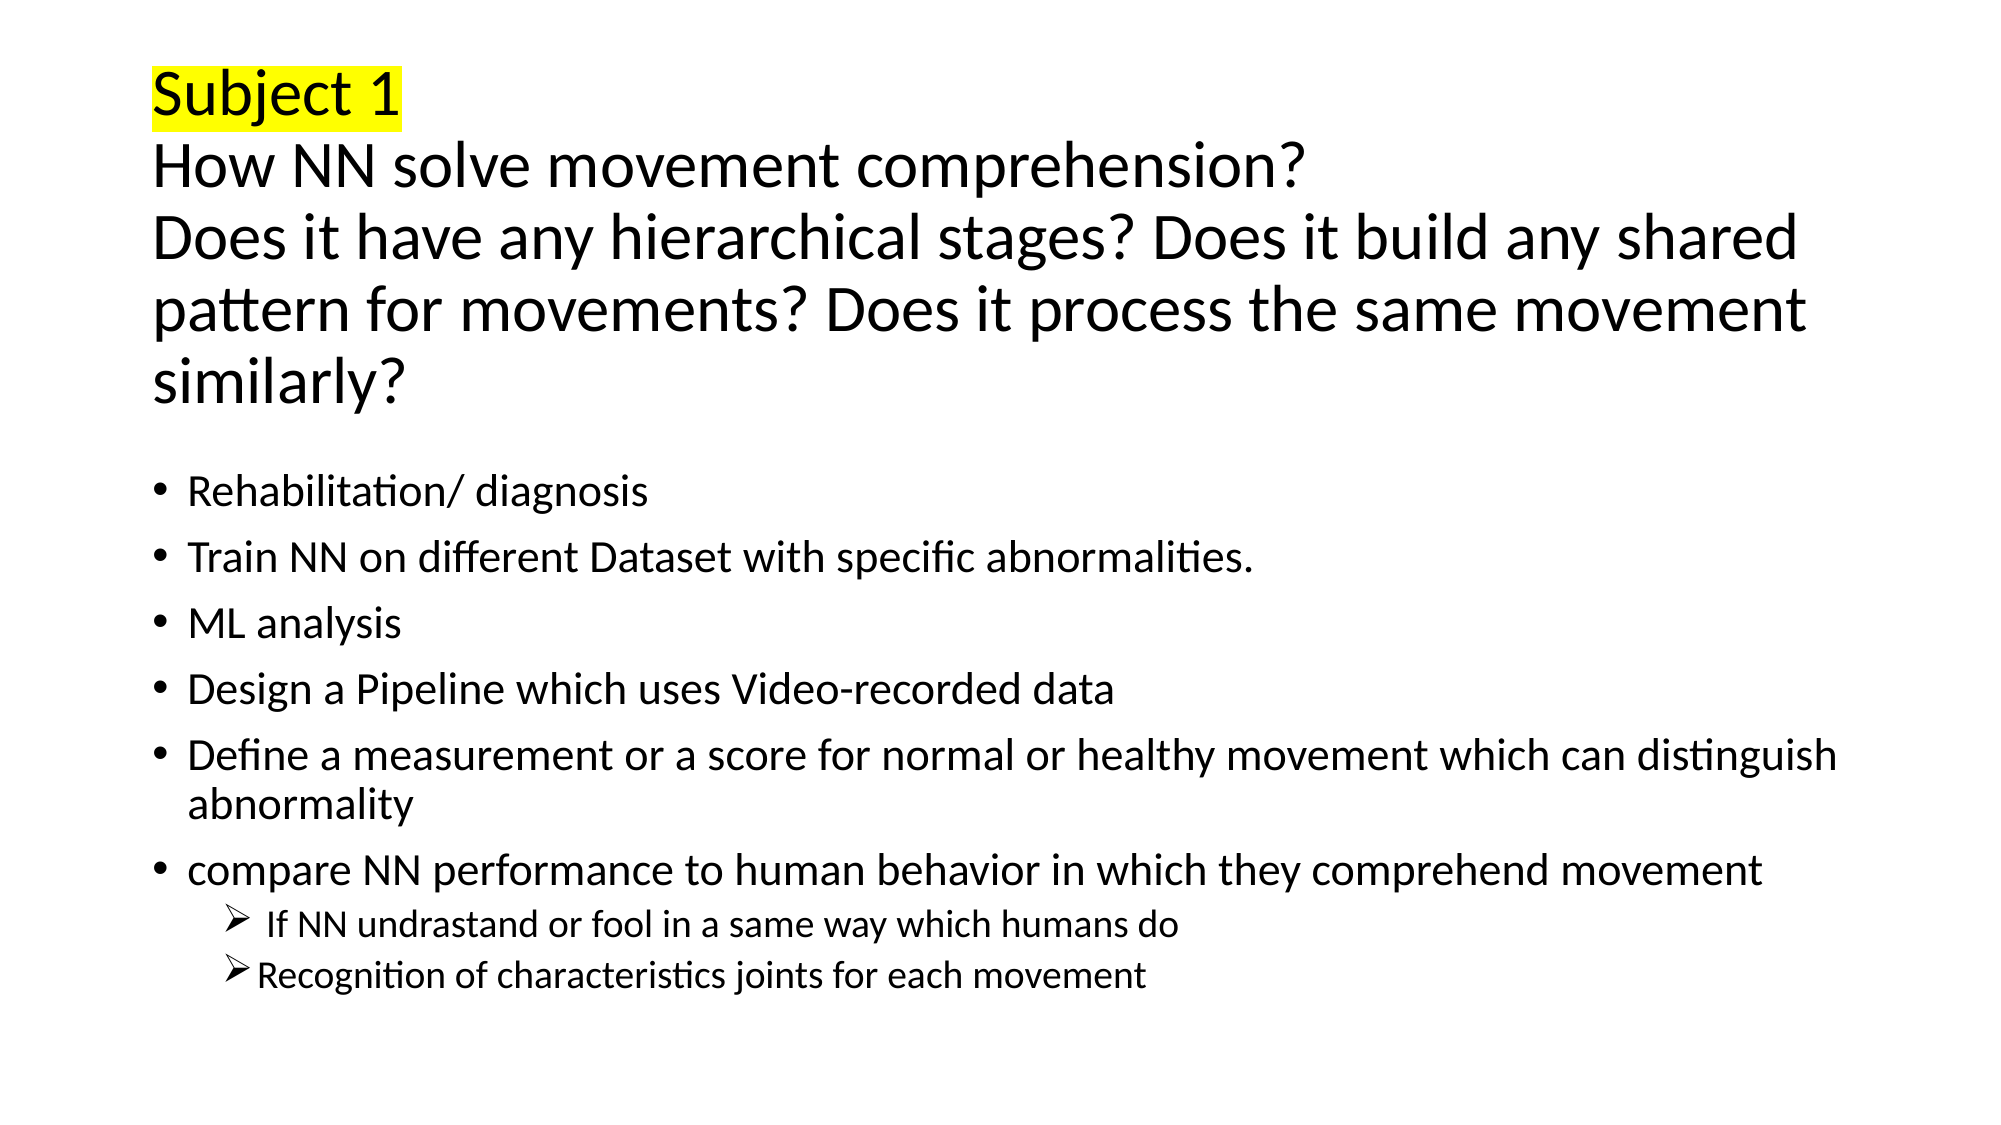

# Subject 1 How NN solve movement comprehension? Does it have any hierarchical stages? Does it build any shared pattern for movements? Does it process the same movement similarly?
Rehabilitation/ diagnosis
Train NN on different Dataset with specific abnormalities.
ML analysis
Design a Pipeline which uses Video-recorded data
Define a measurement or a score for normal or healthy movement which can distinguish abnormality
compare NN performance to human behavior in which they comprehend movement
 If NN undrastand or fool in a same way which humans do
Recognition of characteristics joints for each movement